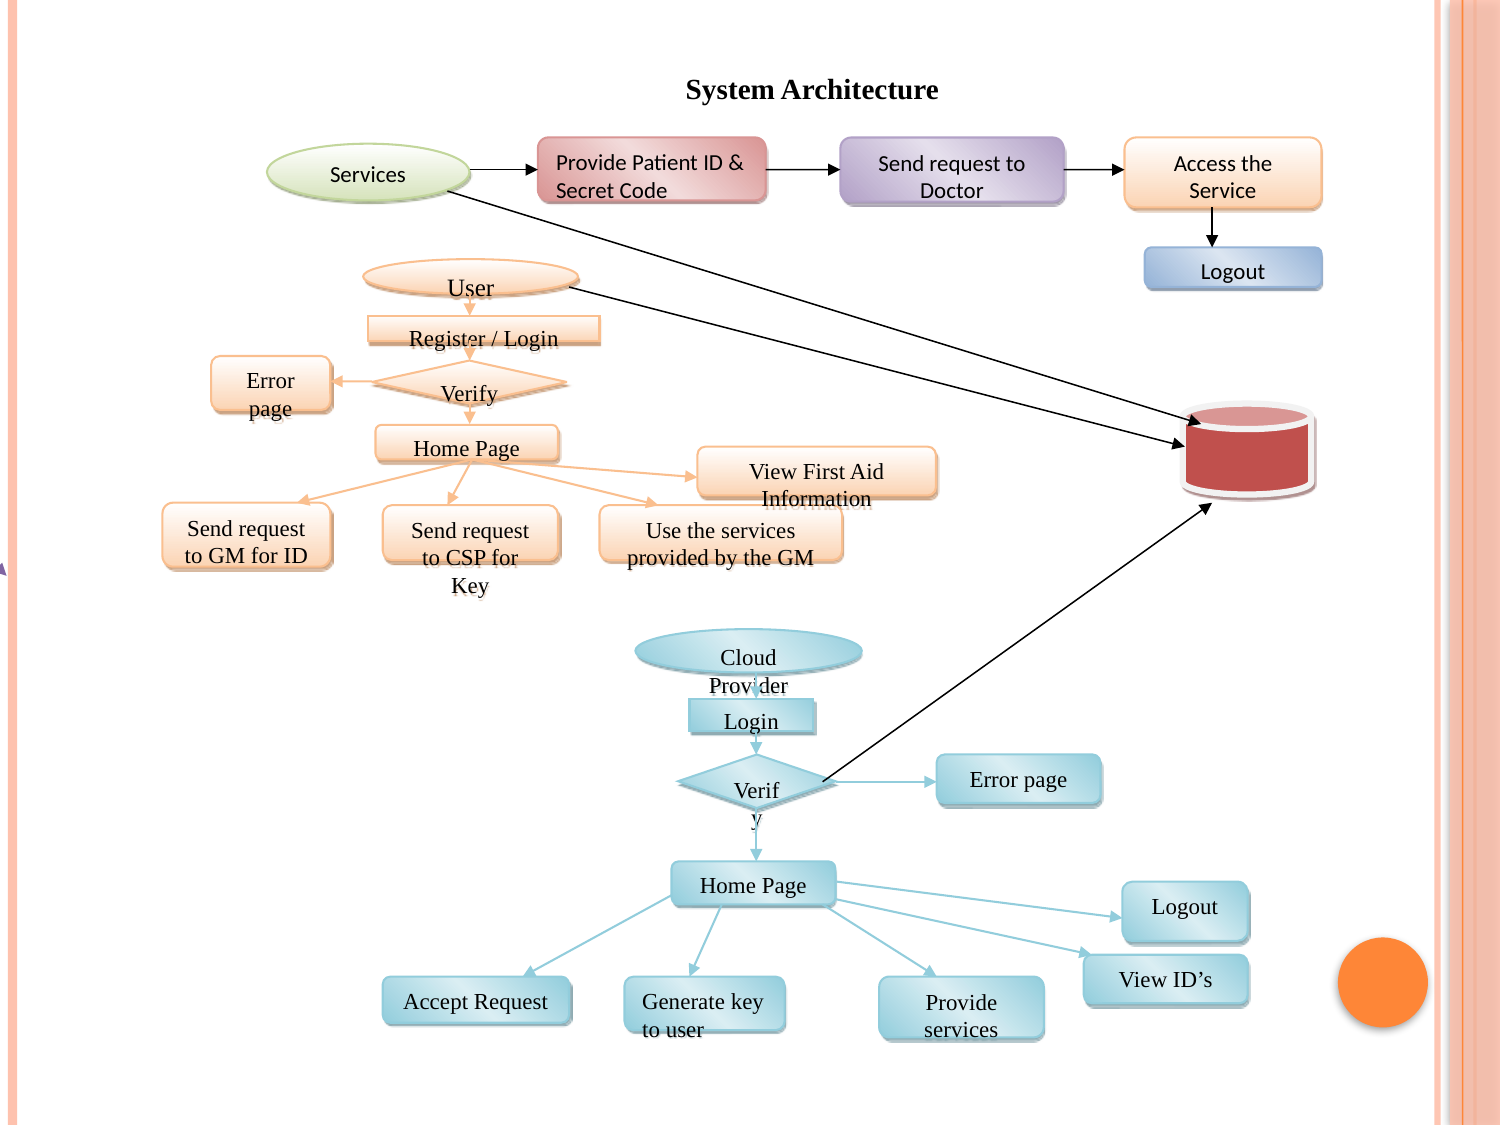

System Architecture
Provide Patient ID & Secret Code
Send request to Doctor
Access the Service
Services
Logout
User
Register / Login
Error page
Verify
Home Page
View First Aid Information
Send request to GM for ID
Send request to CSP for Key
Use the services provided by the GM

Cloud Provider
Login
Verify
Error page
Home Page
Logout
View ID’s
Accept Request
Generate key to user
Provide services